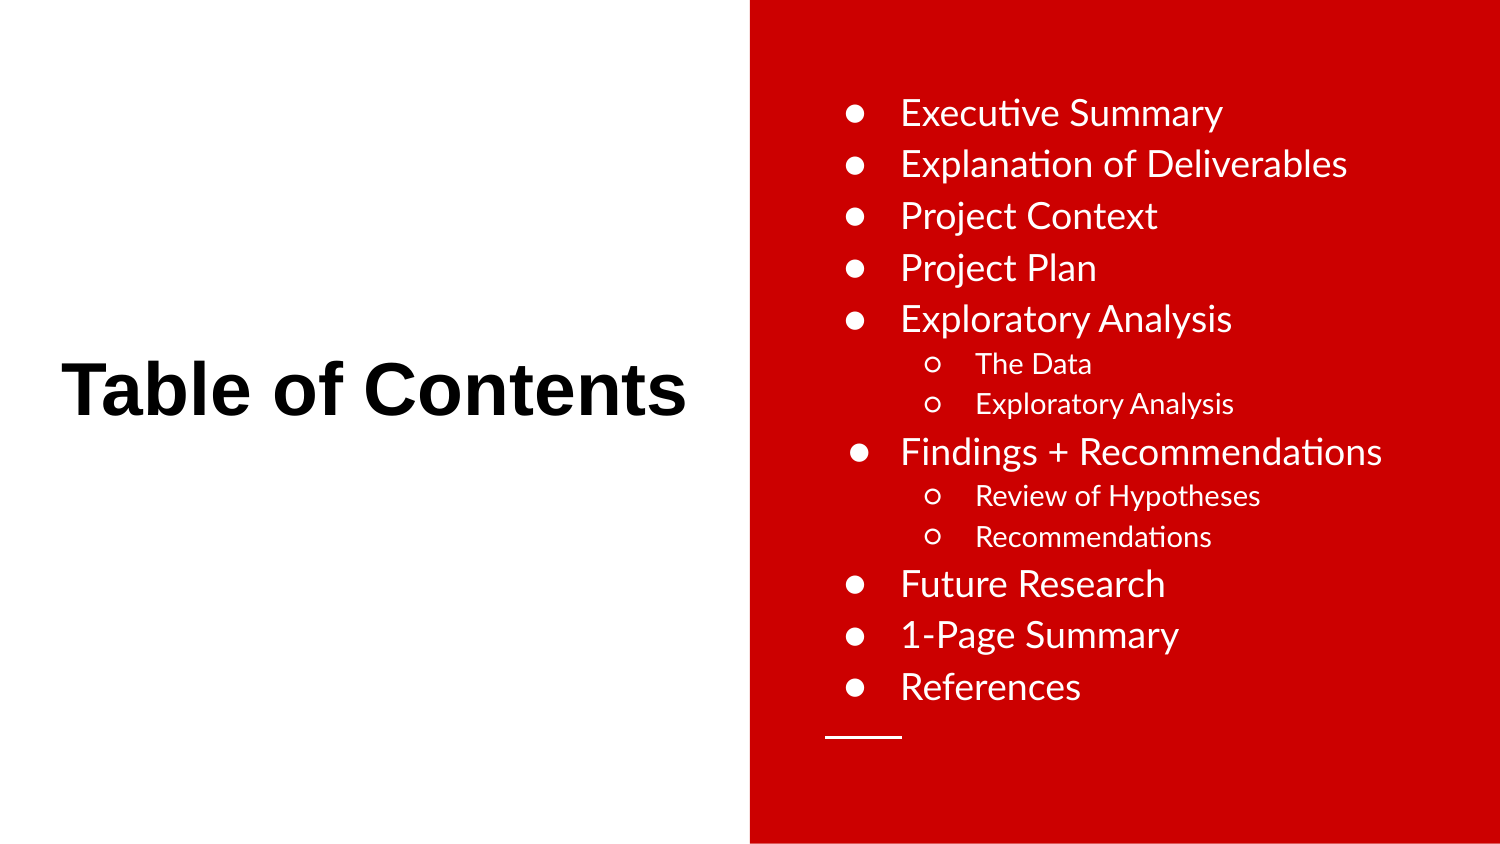

Executive Summary
Explanation of Deliverables
Project Context
Project Plan
Exploratory Analysis
The Data
Exploratory Analysis
Findings + Recommendations
Review of Hypotheses
Recommendations
Future Research
1-Page Summary
References
# Table of Contents